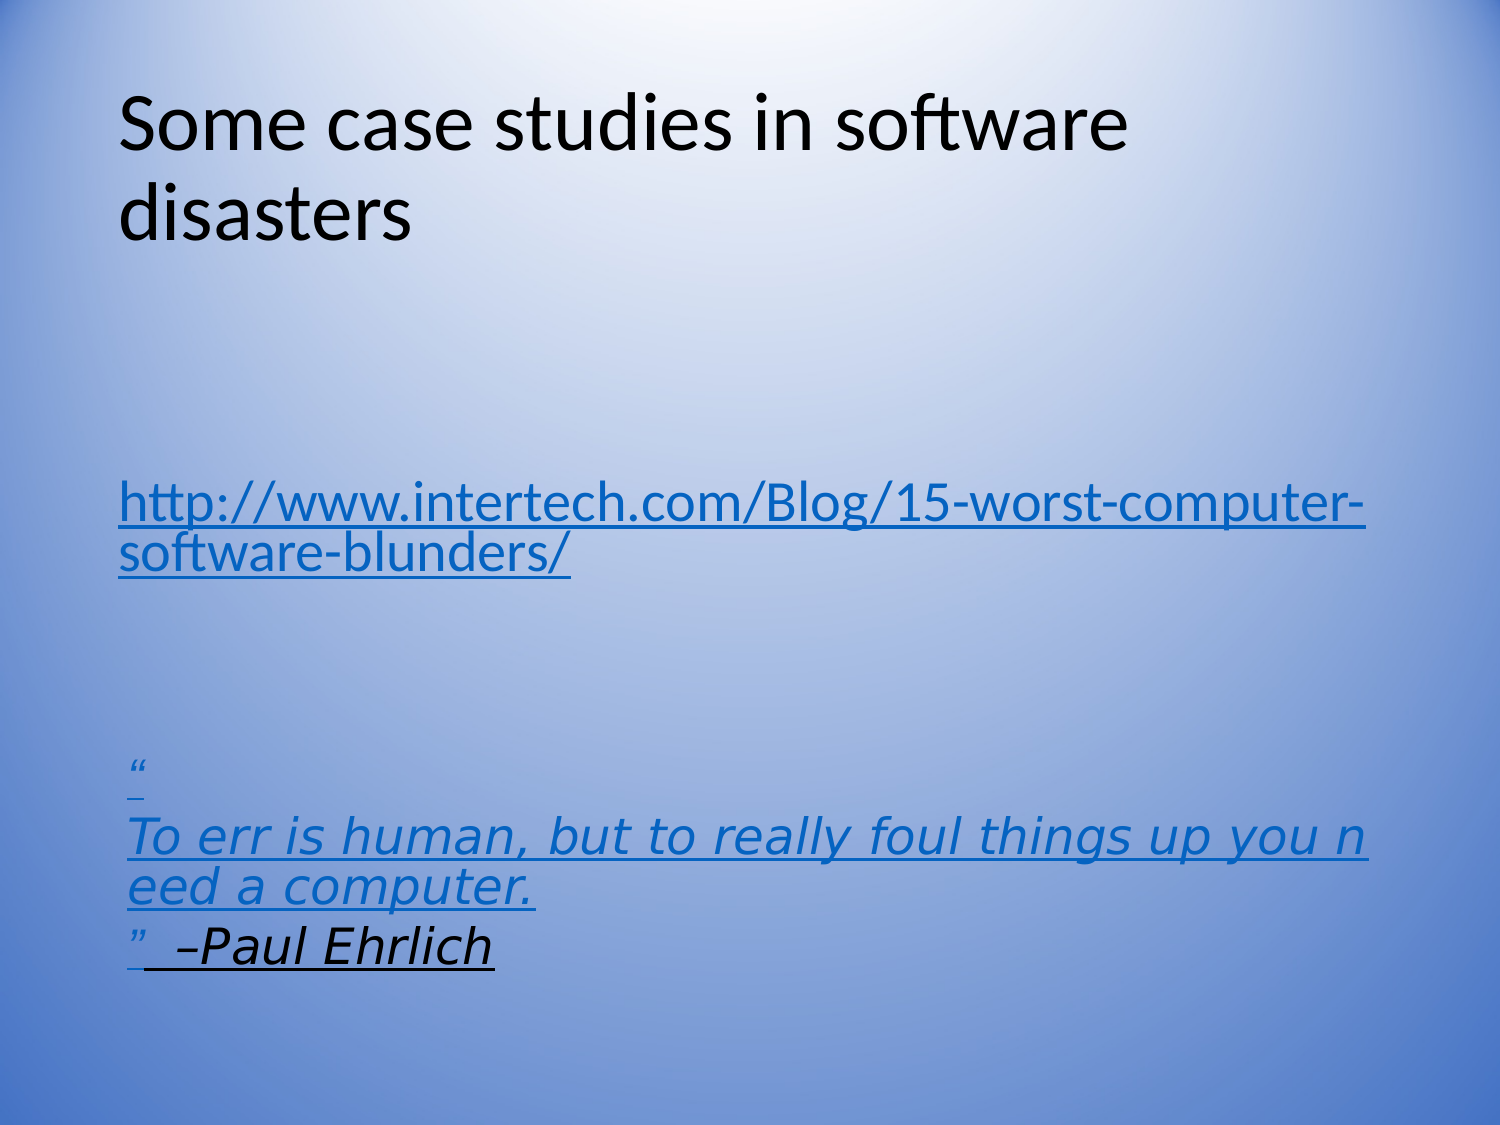

# Some case studies in software disasters

http://www.intertech.com/Blog/15-worst-computer-software-blunders/

“To err is human, but to really foul things up you need a computer.”  –Paul Ehrlich